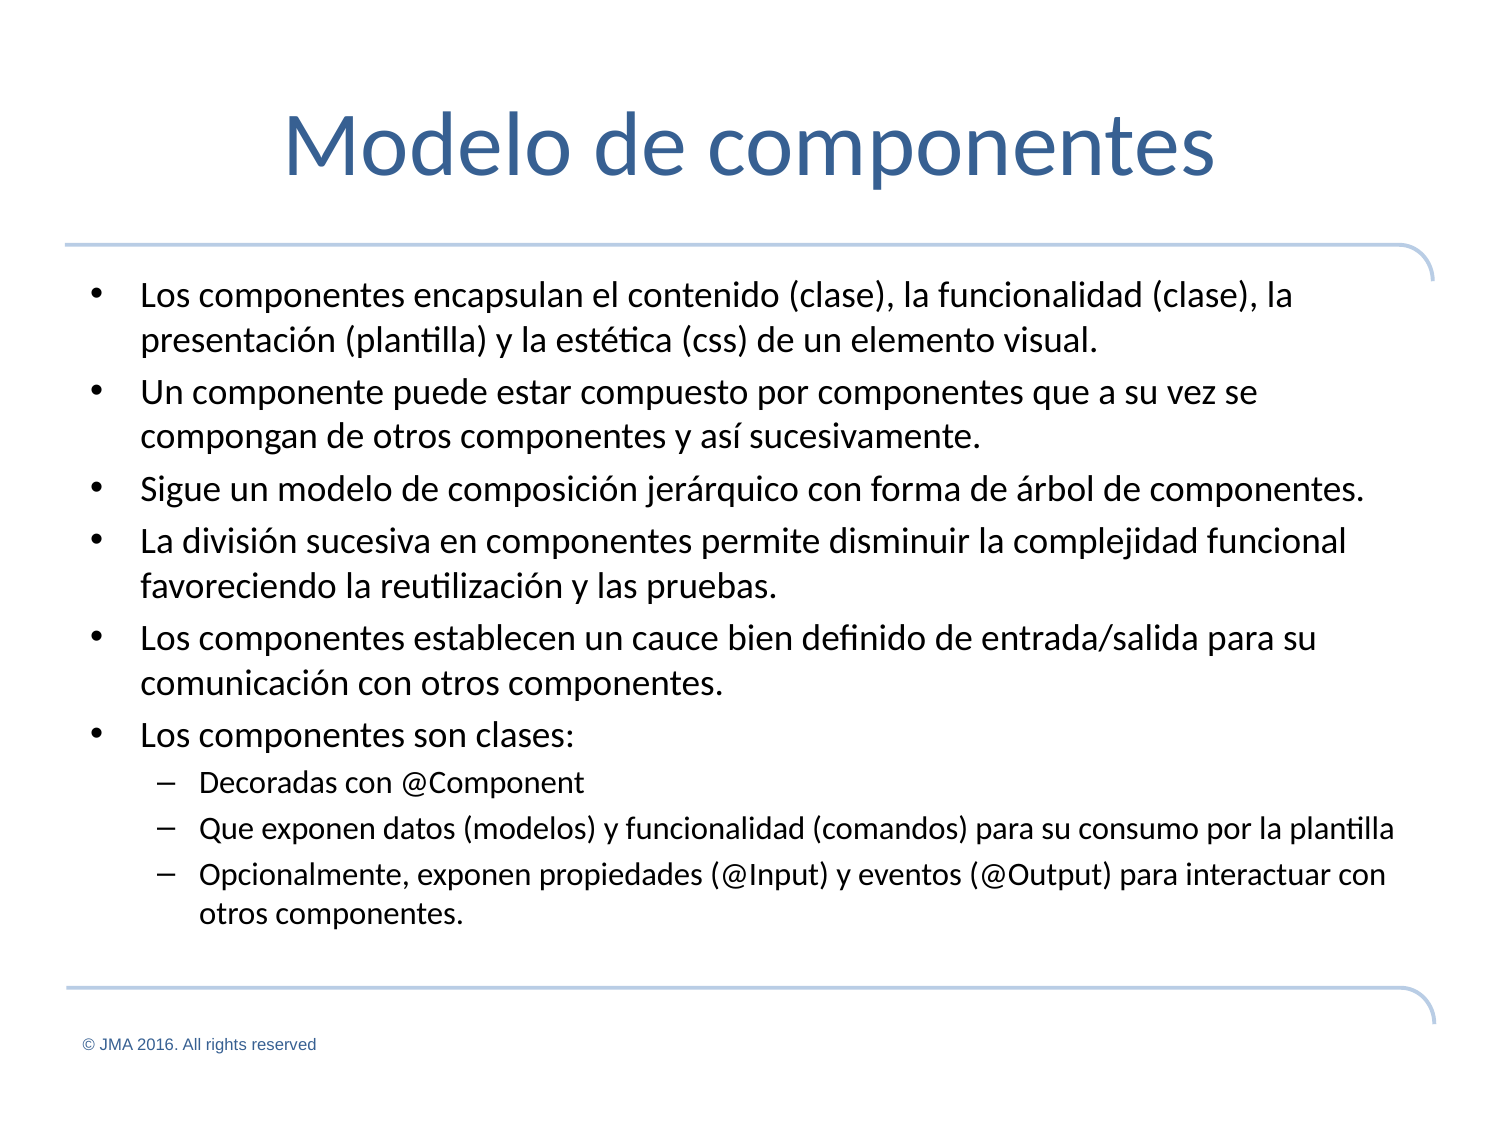

# Modelo de componentes
Los componentes encapsulan el contenido (clase), la funcionalidad (clase), la presentación (plantilla) y la estética (css) de un elemento visual.
Un componente puede estar compuesto por componentes que a su vez se compongan de otros componentes y así sucesivamente.
Sigue un modelo de composición jerárquico con forma de árbol de componentes.
La división sucesiva en componentes permite disminuir la complejidad funcional favoreciendo la reutilización y las pruebas.
Los componentes establecen un cauce bien definido de entrada/salida para su comunicación con otros componentes.
Los componentes son clases:
Decoradas con @Component
Que exponen datos (modelos) y funcionalidad (comandos) para su consumo por la plantilla
Opcionalmente, exponen propiedades (@Input) y eventos (@Output) para interactuar con otros componentes.